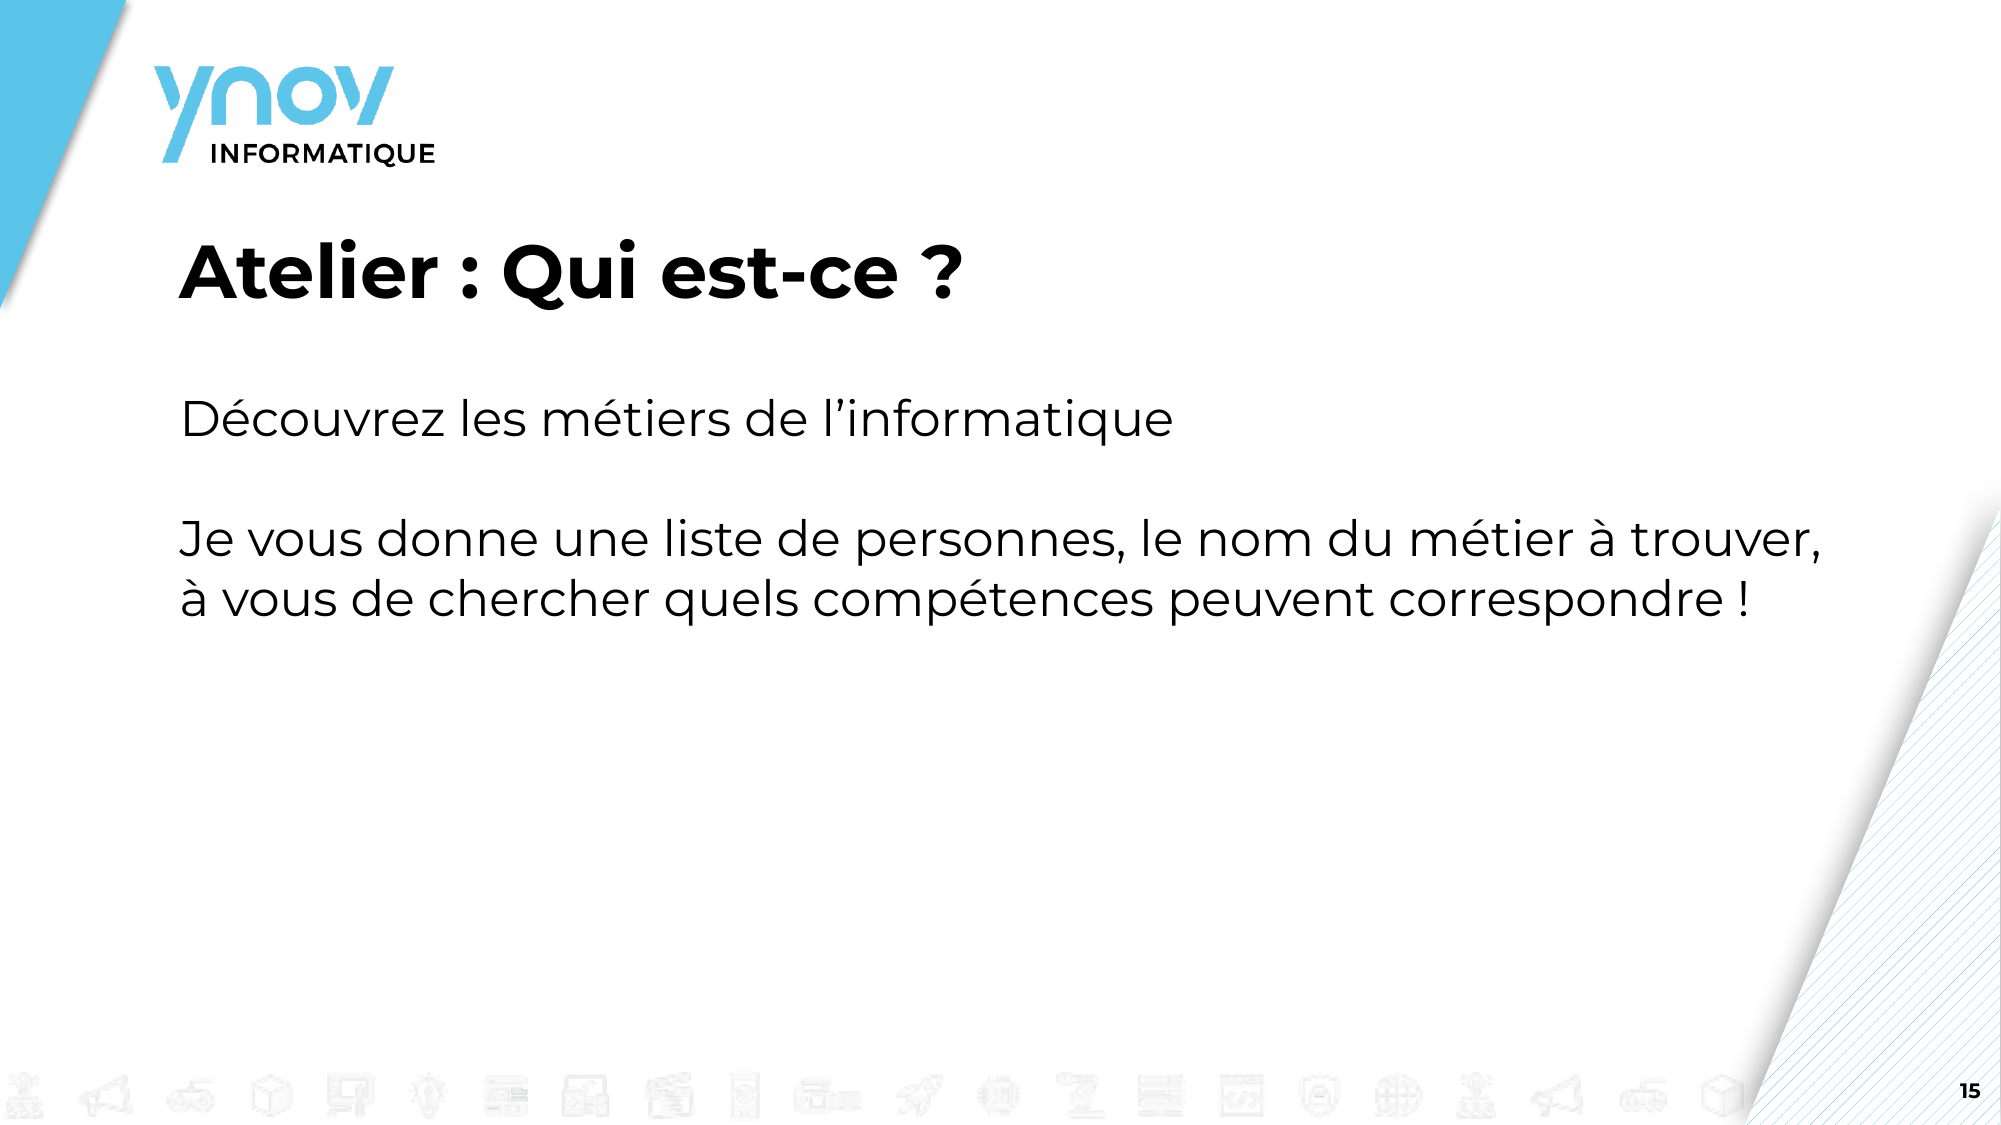

# Atelier : Qui est-ce ?
Découvrez les métiers de l’informatique

Je vous donne une liste de personnes, le nom du métier à trouver, à vous de chercher quels compétences peuvent correspondre !